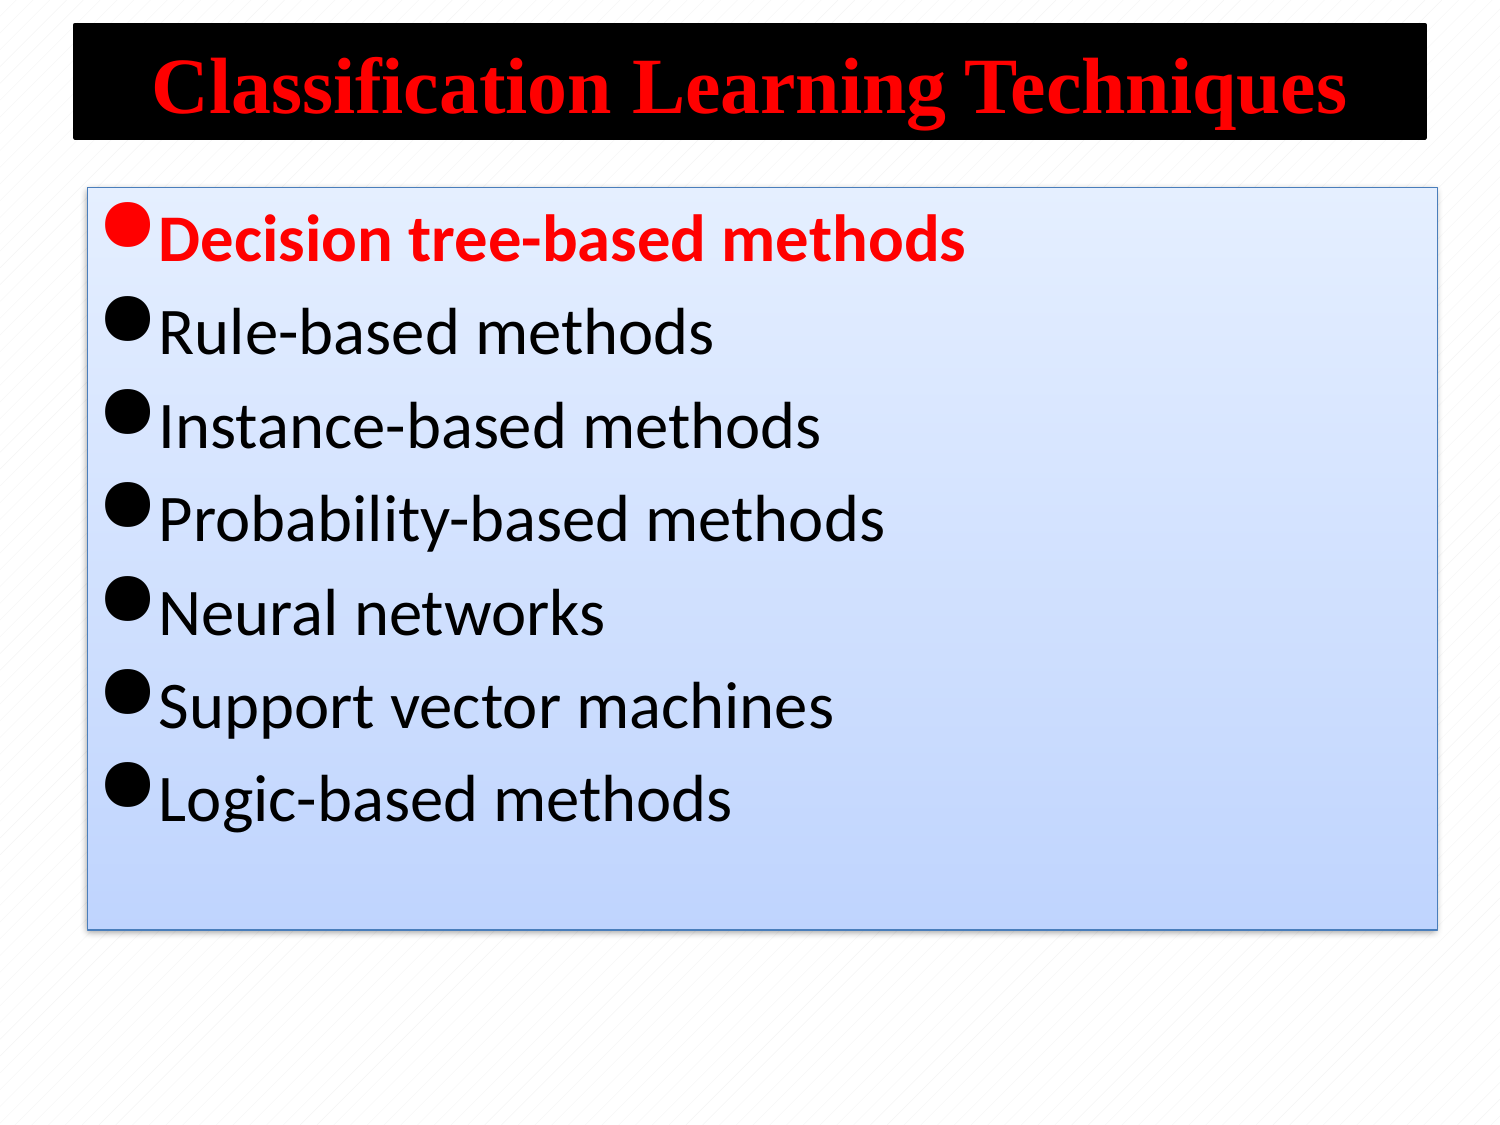

# Classification Learning Techniques
Decision tree-based methods
Rule-based methods
Instance-based methods
Probability-based methods
Neural networks
Support vector machines
Logic-based methods